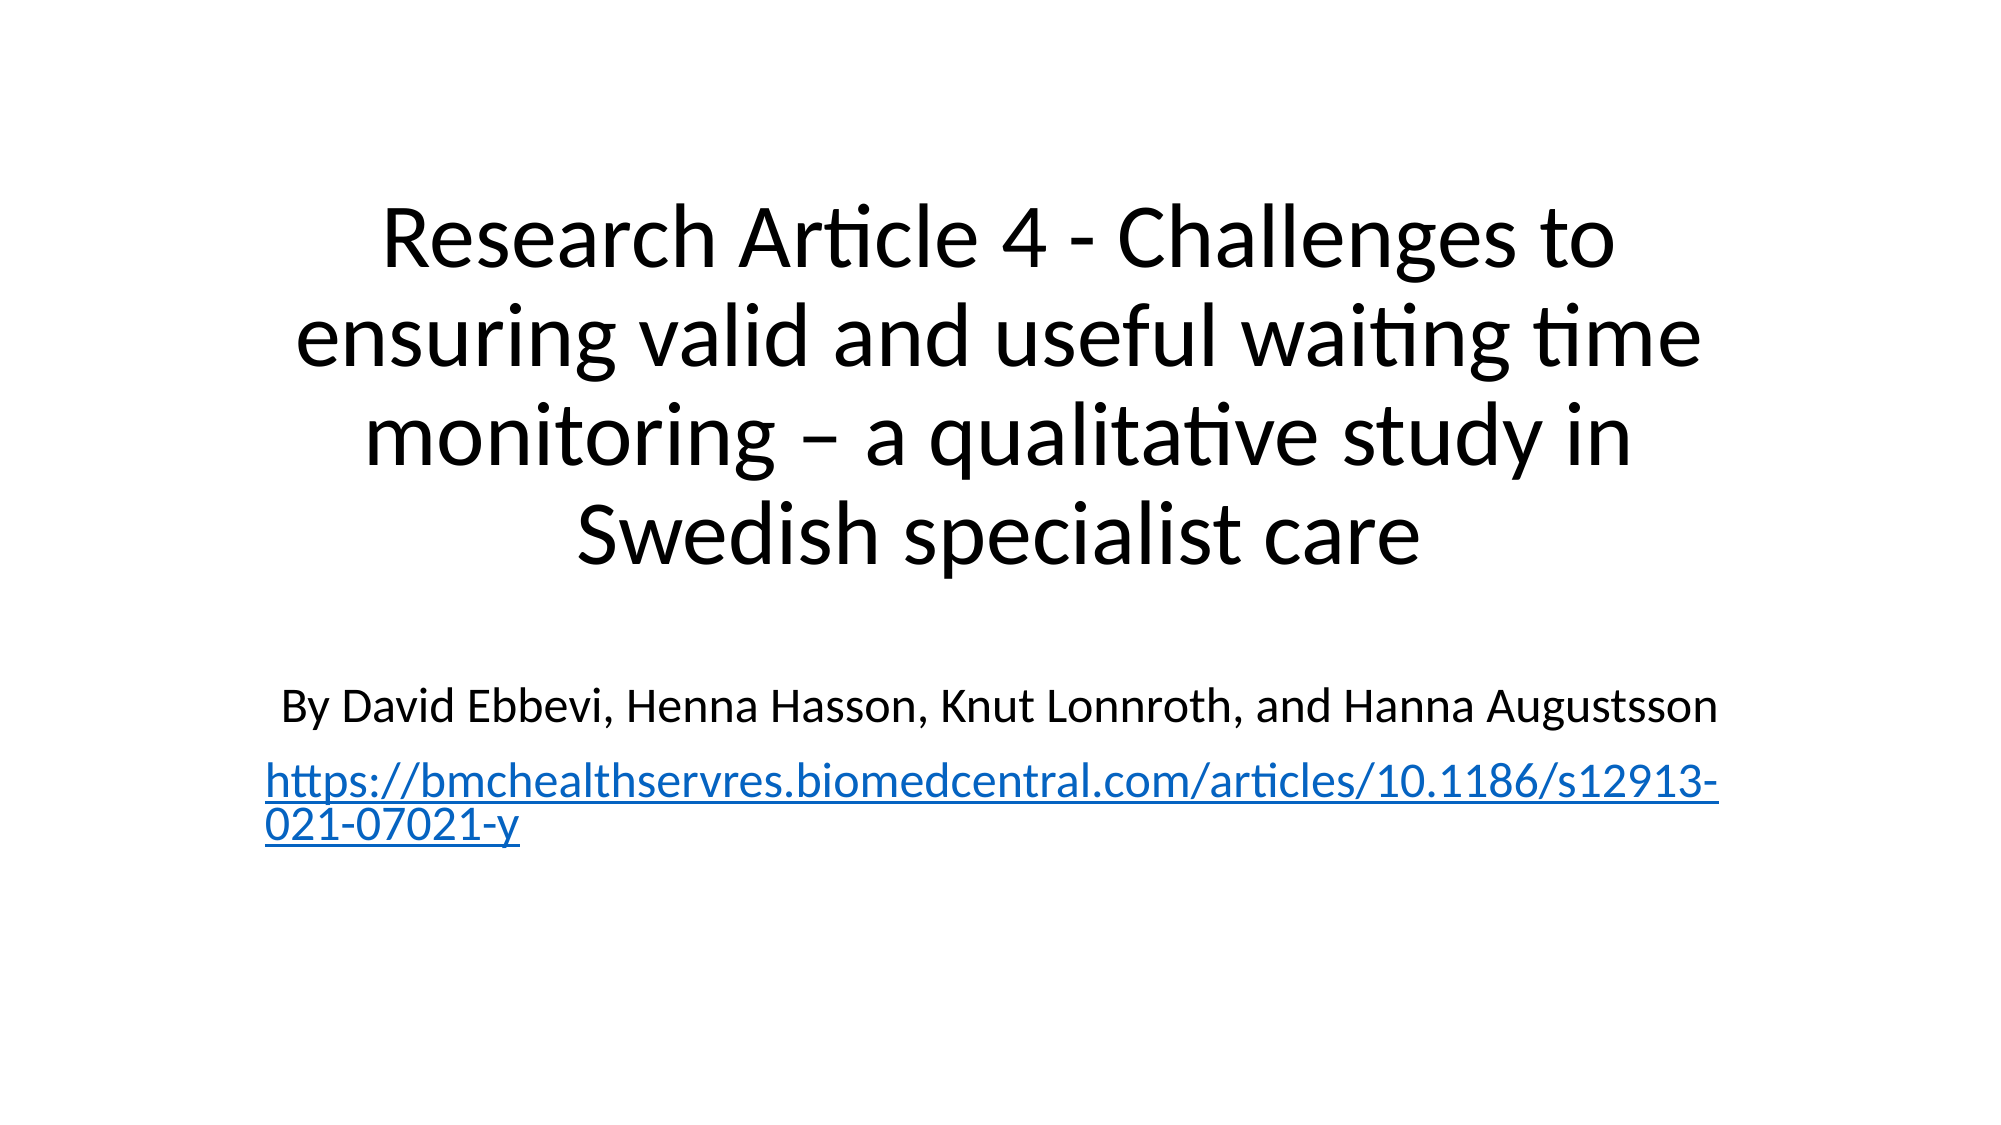

# Research Article 4 - Challenges to ensuring valid and useful waiting time monitoring – a qualitative study in Swedish specialist care

By David Ebbevi, Henna Hasson, Knut Lonnroth, and Hanna Augustsson
https://bmchealthservres.biomedcentral.com/articles/10.1186/s12913-021-07021-y